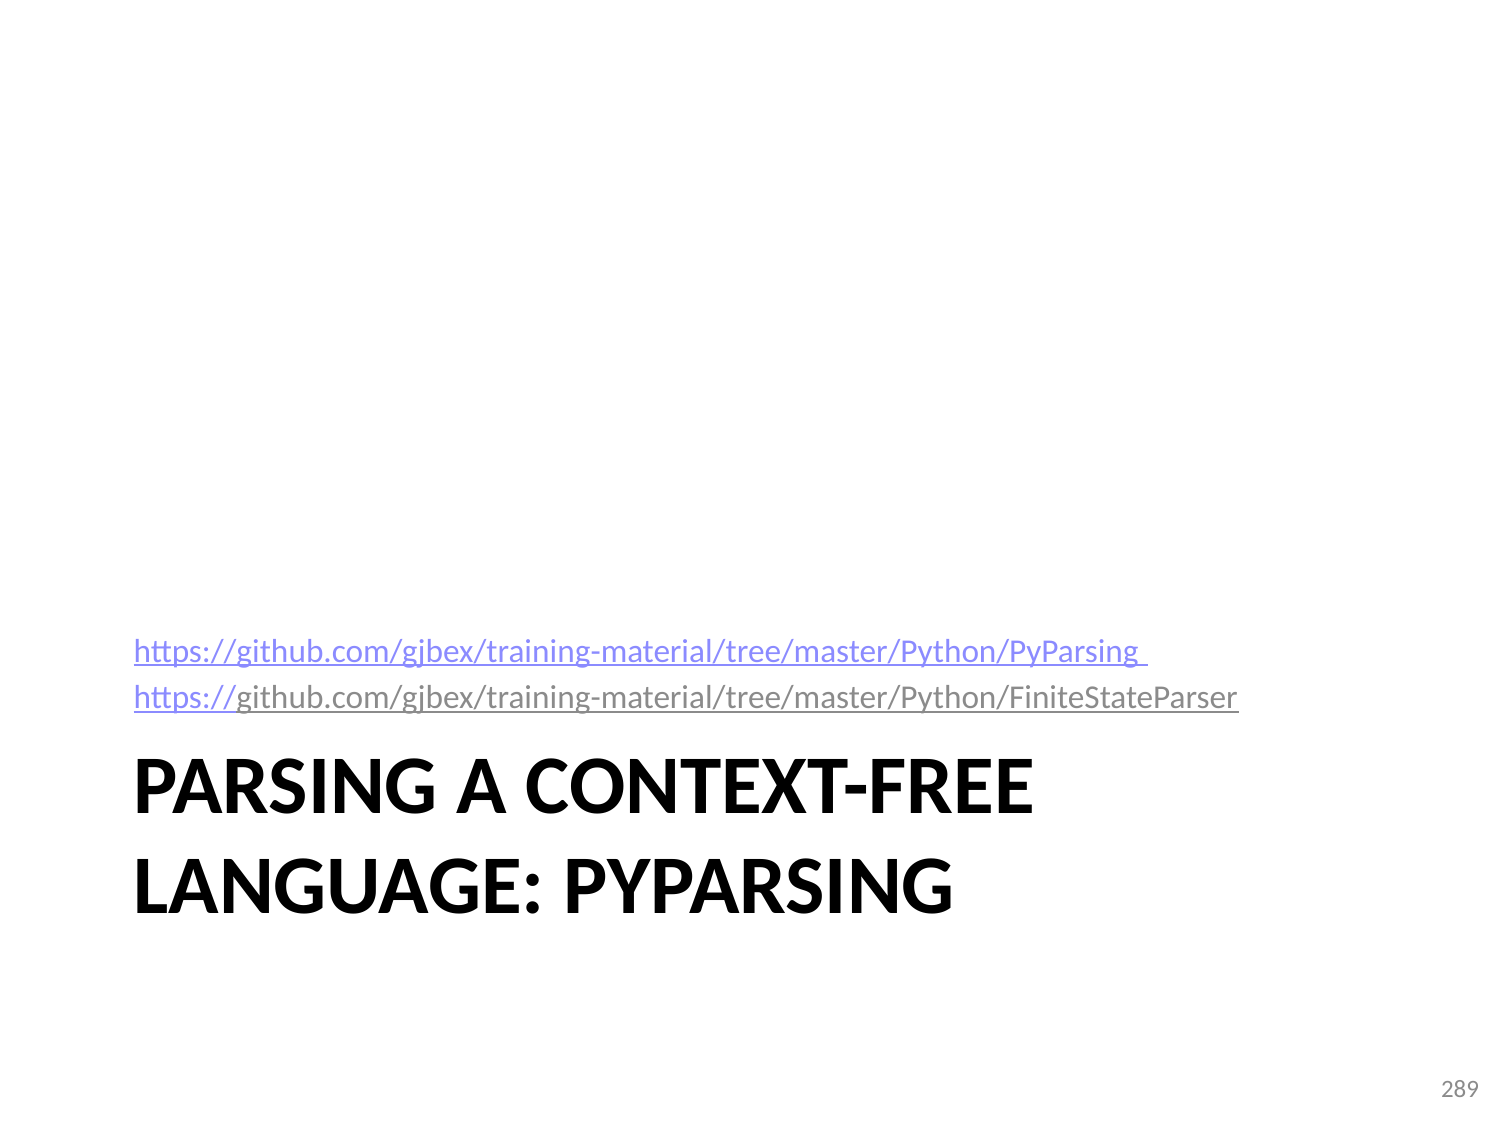

https://github.com/gjbex/training-material/tree/master/Python/PyParsing
https://github.com/gjbex/training-material/tree/master/Python/FiniteStateParser
# Parsing a context-free language: pyparsing
289